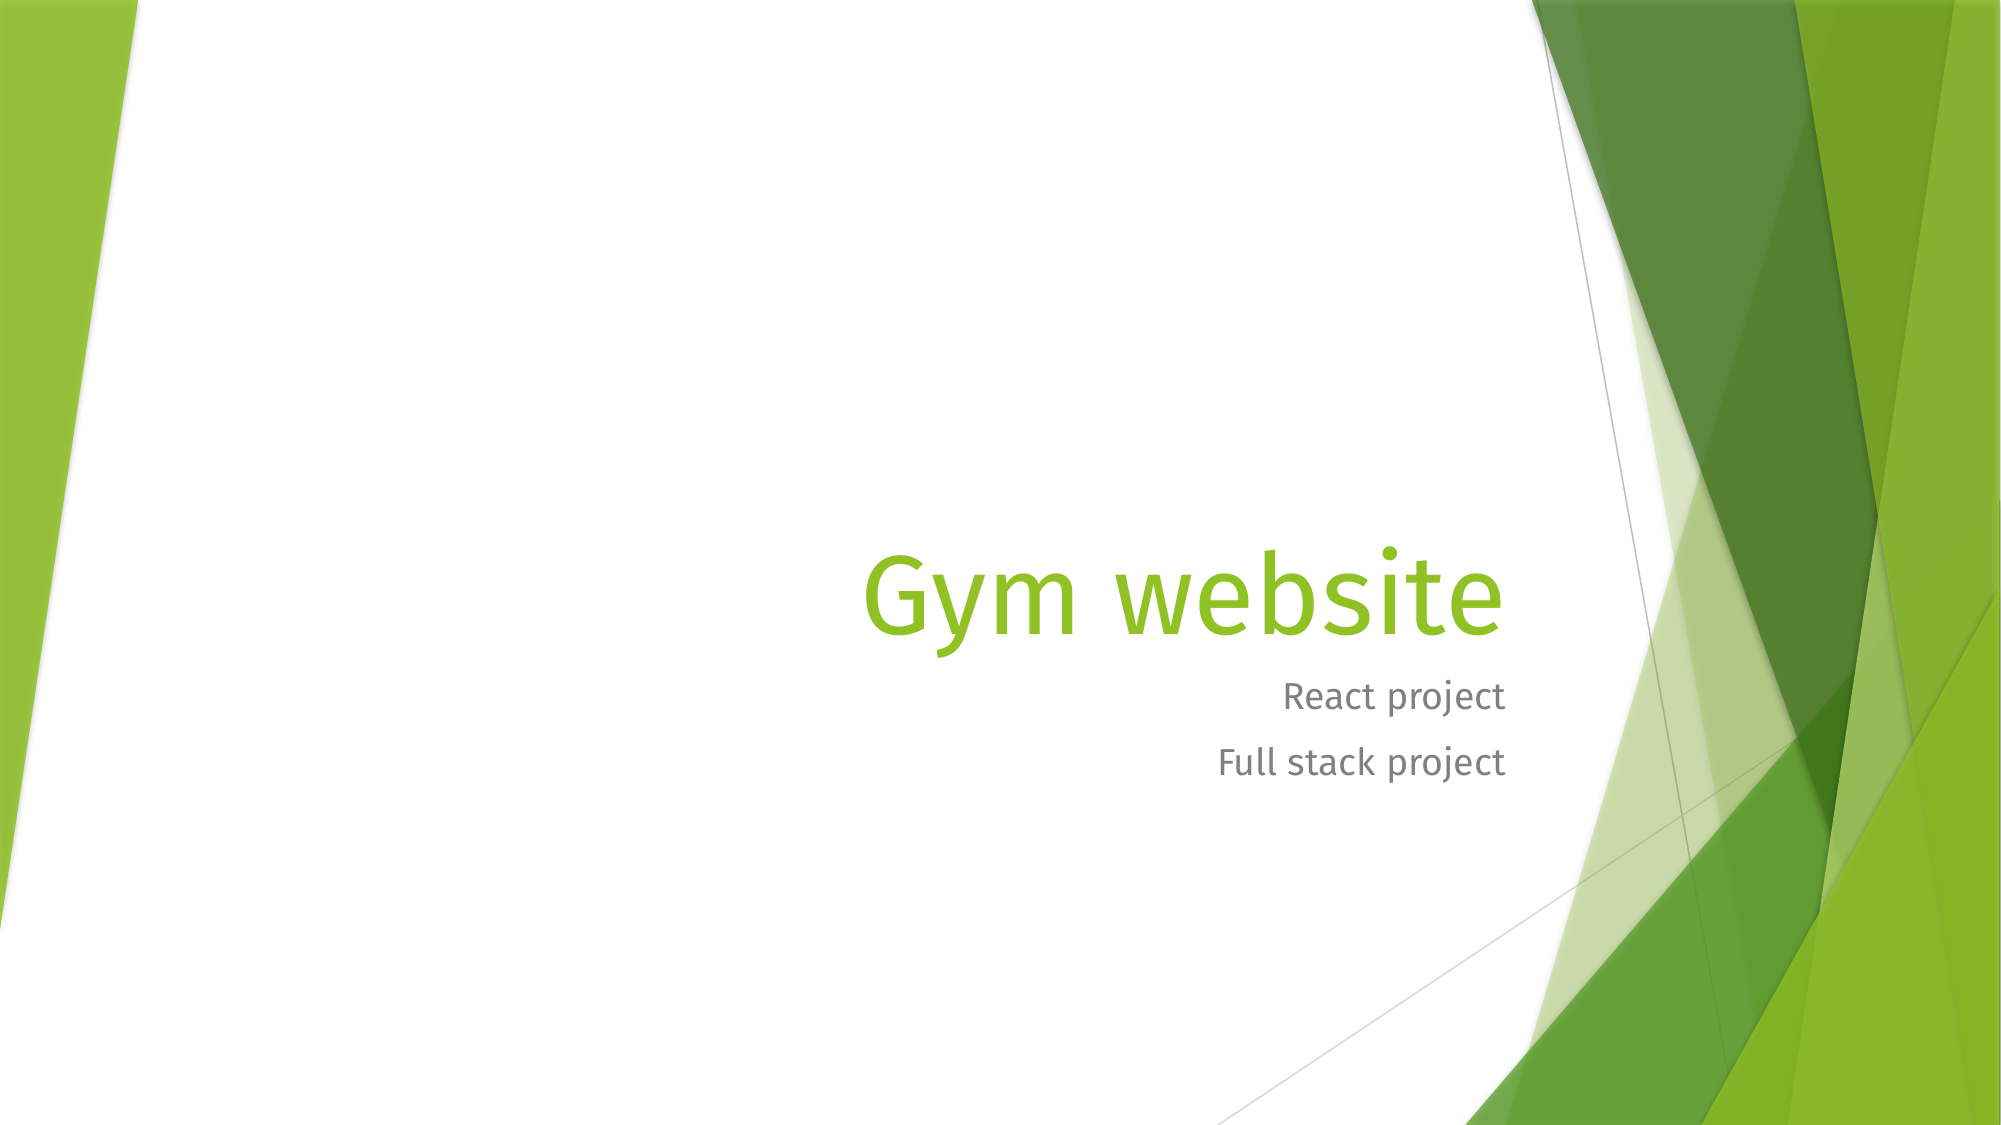

# Gym website
React project
Full stack project